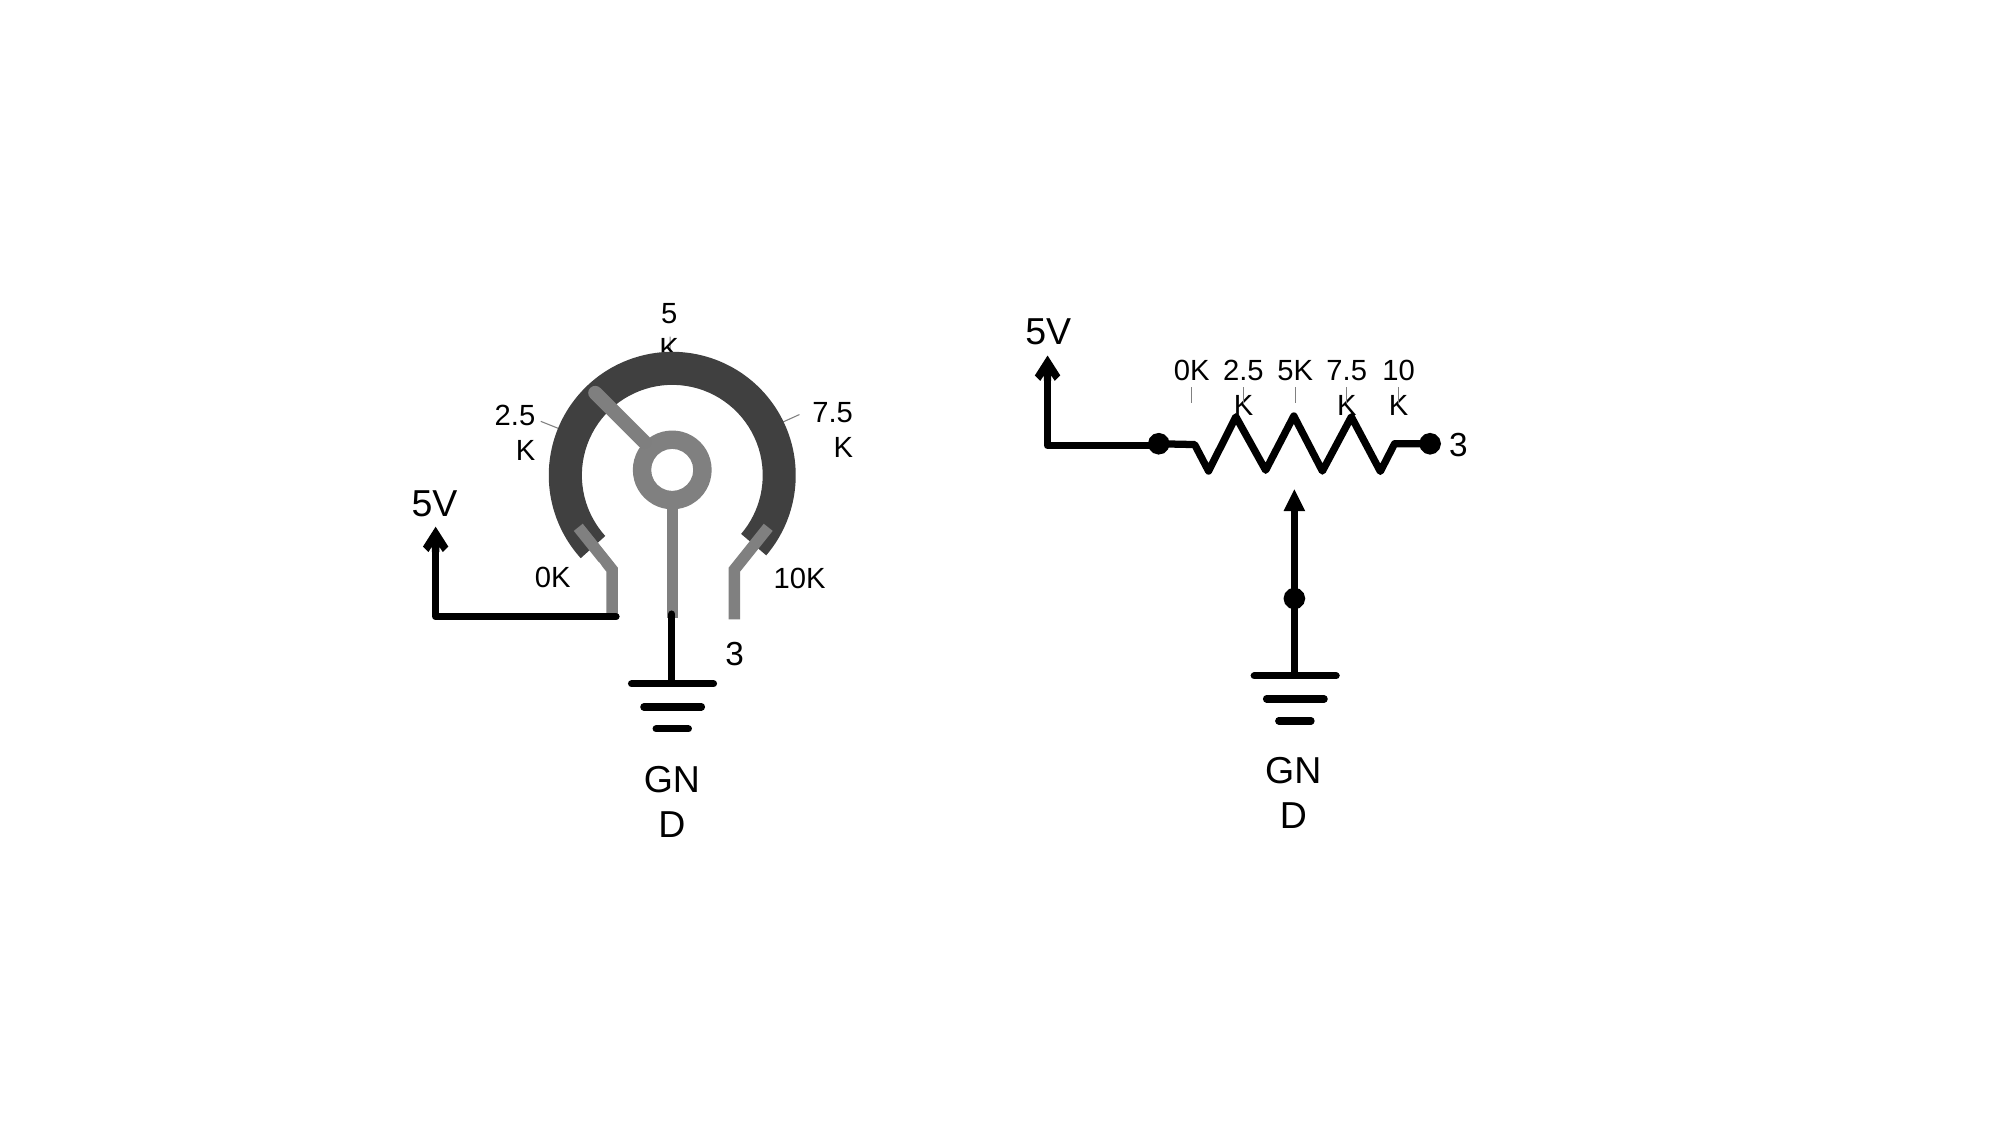

5K
5V

0K
2.5K
5K
7.5K
10K

`
`
3

7.5K
2.5K
3

5V

0K
10K
GND
GND